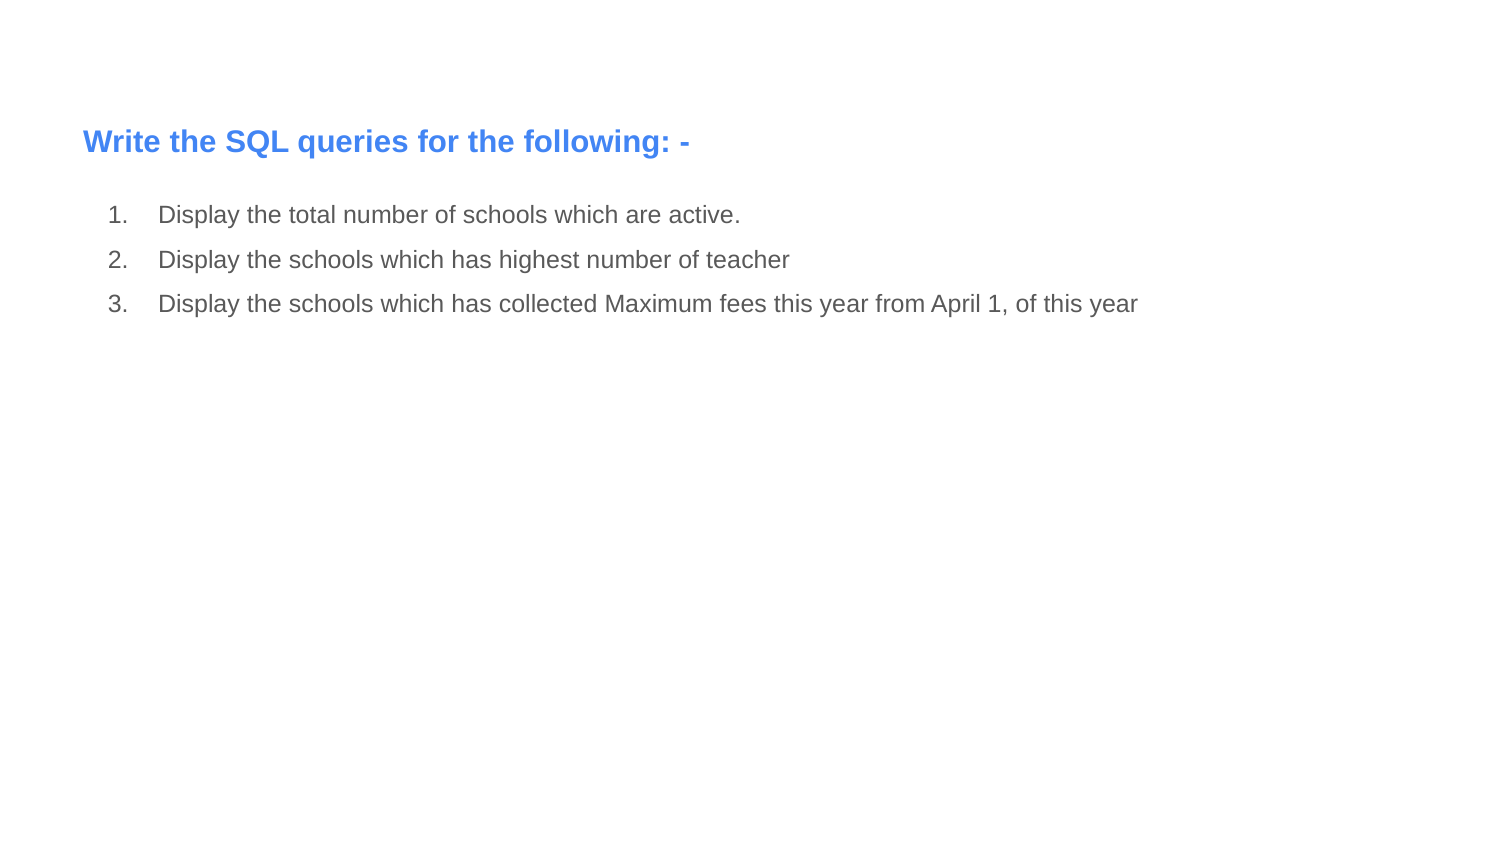

Write the SQL queries for the following: -
Display the total number of schools which are active.
Display the schools which has highest number of teacher
Display the schools which has collected Maximum fees this year from April 1, of this year